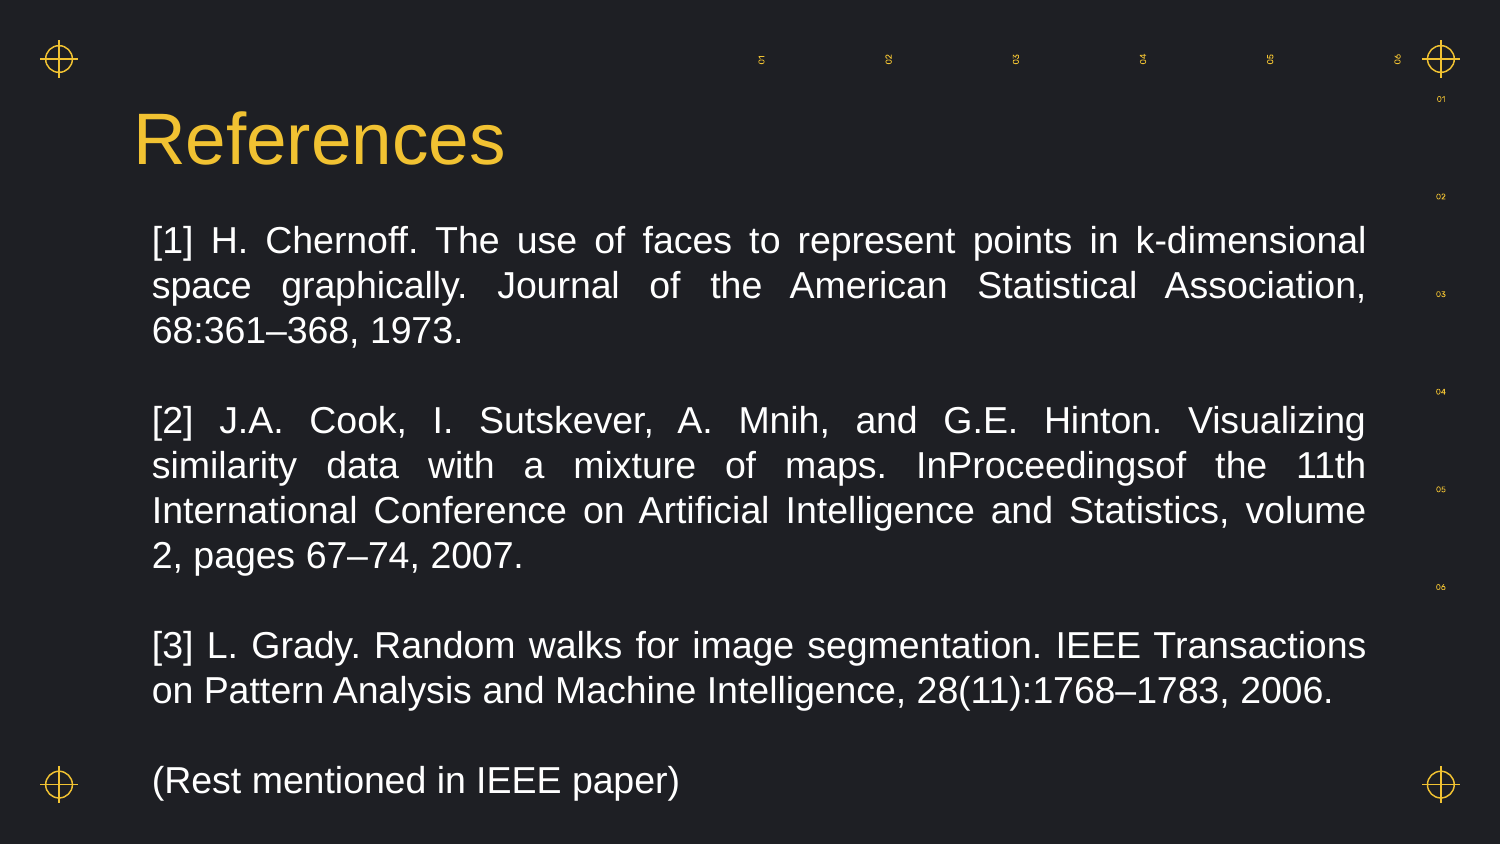

# References
[1] H. Chernoff. The use of faces to represent points in k-dimensional space graphically. Journal of the American Statistical Association, 68:361–368, 1973.

[2] J.A. Cook, I. Sutskever, A. Mnih, and G.E. Hinton. Visualizing similarity data with a mixture of maps. InProceedingsof the 11th International Conference on Artificial Intelligence and Statistics, volume 2, pages 67–74, 2007.

[3] L. Grady. Random walks for image segmentation. IEEE Transactions on Pattern Analysis and Machine Intelligence, 28(11):1768–1783, 2006.

(Rest mentioned in IEEE paper)